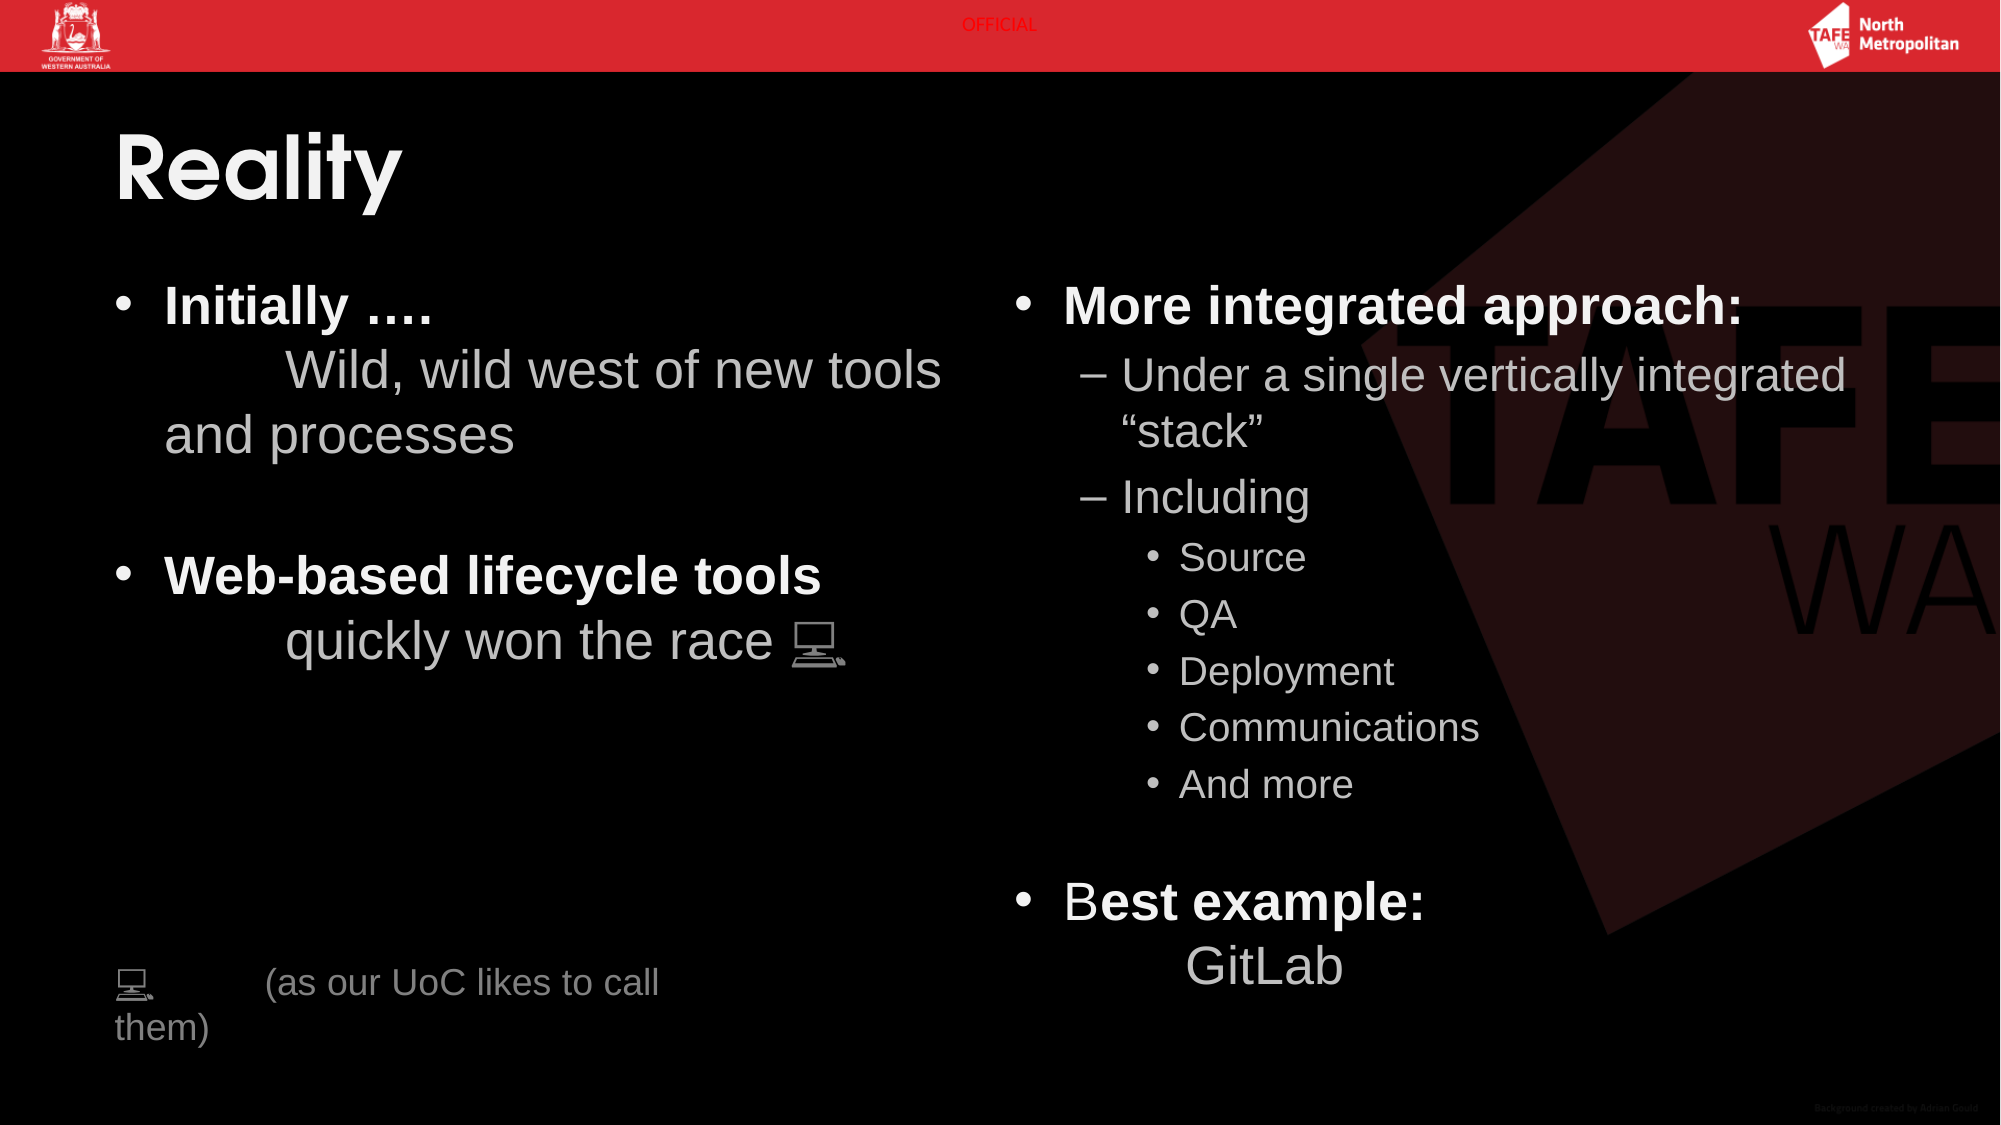

# Reality
Initially ….
		Wild, wild west of new tools and processes
Web-based lifecycle tools
		quickly won the race 💻
More integrated approach:
Under a single vertically integrated “stack”
Including
Source
QA
Deployment
Communications
And more
Best example:
		GitLab
💻	(as our UoC likes to call them)